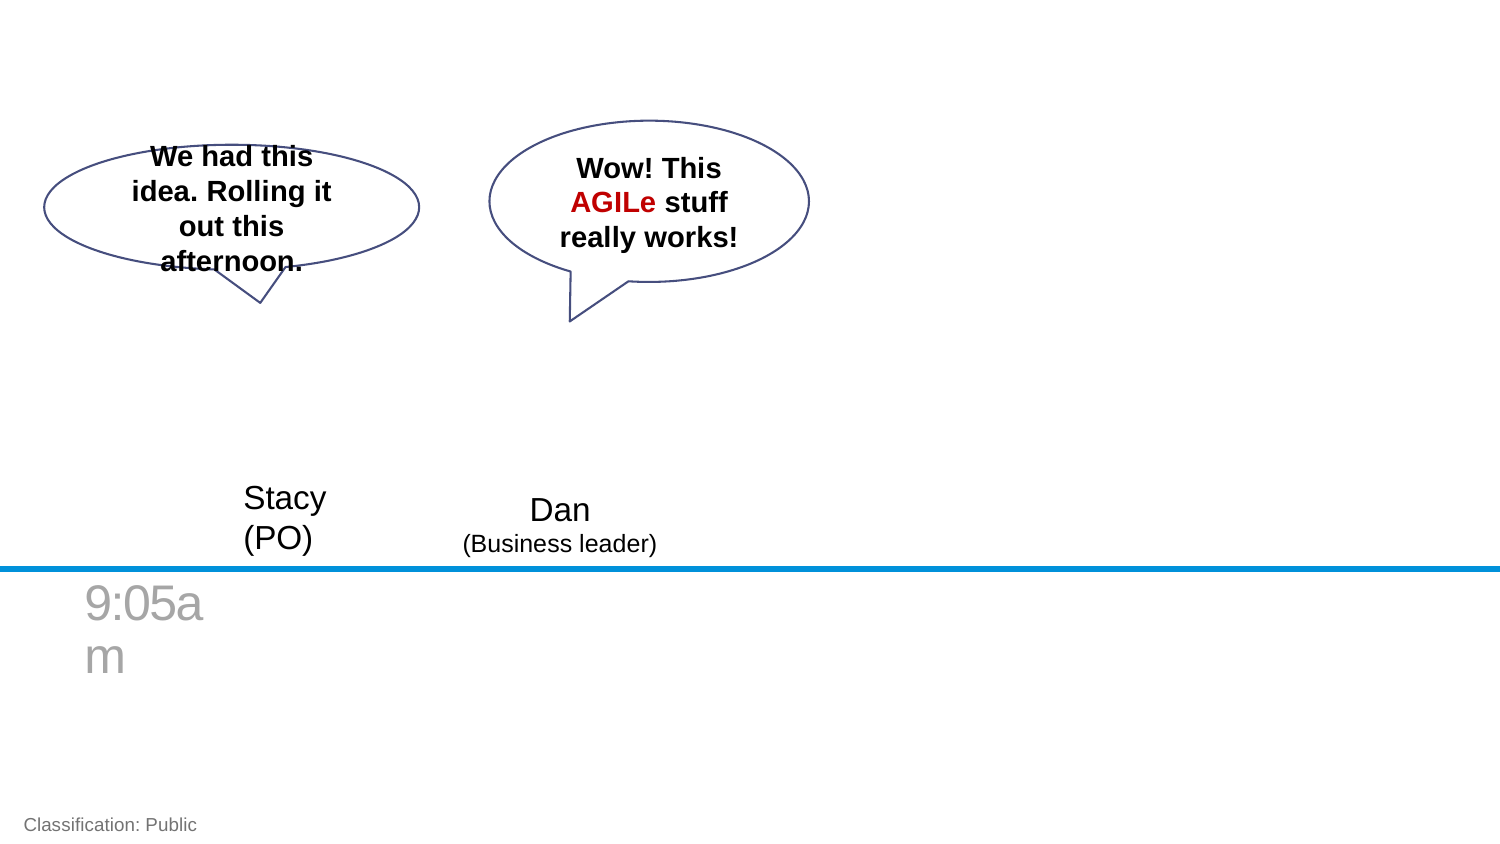

Wow! This AGILe stuff really works!
We had this idea. Rolling it out this afternoon.
Stacy
(PO)
Dan
(Business leader)
9:05am